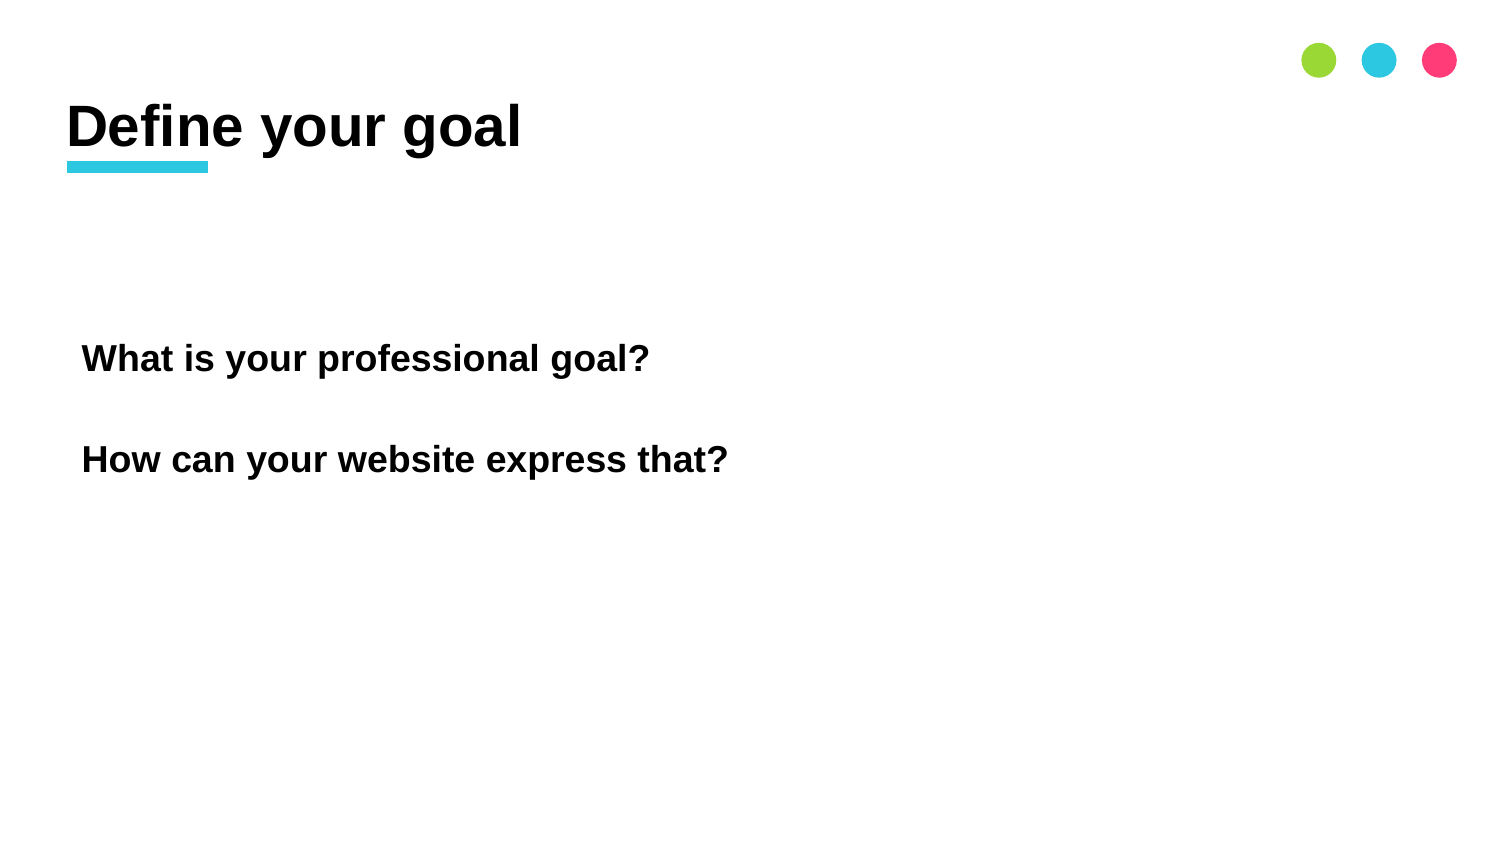

# Define your goal

What is your professional goal?
How can your website express that?